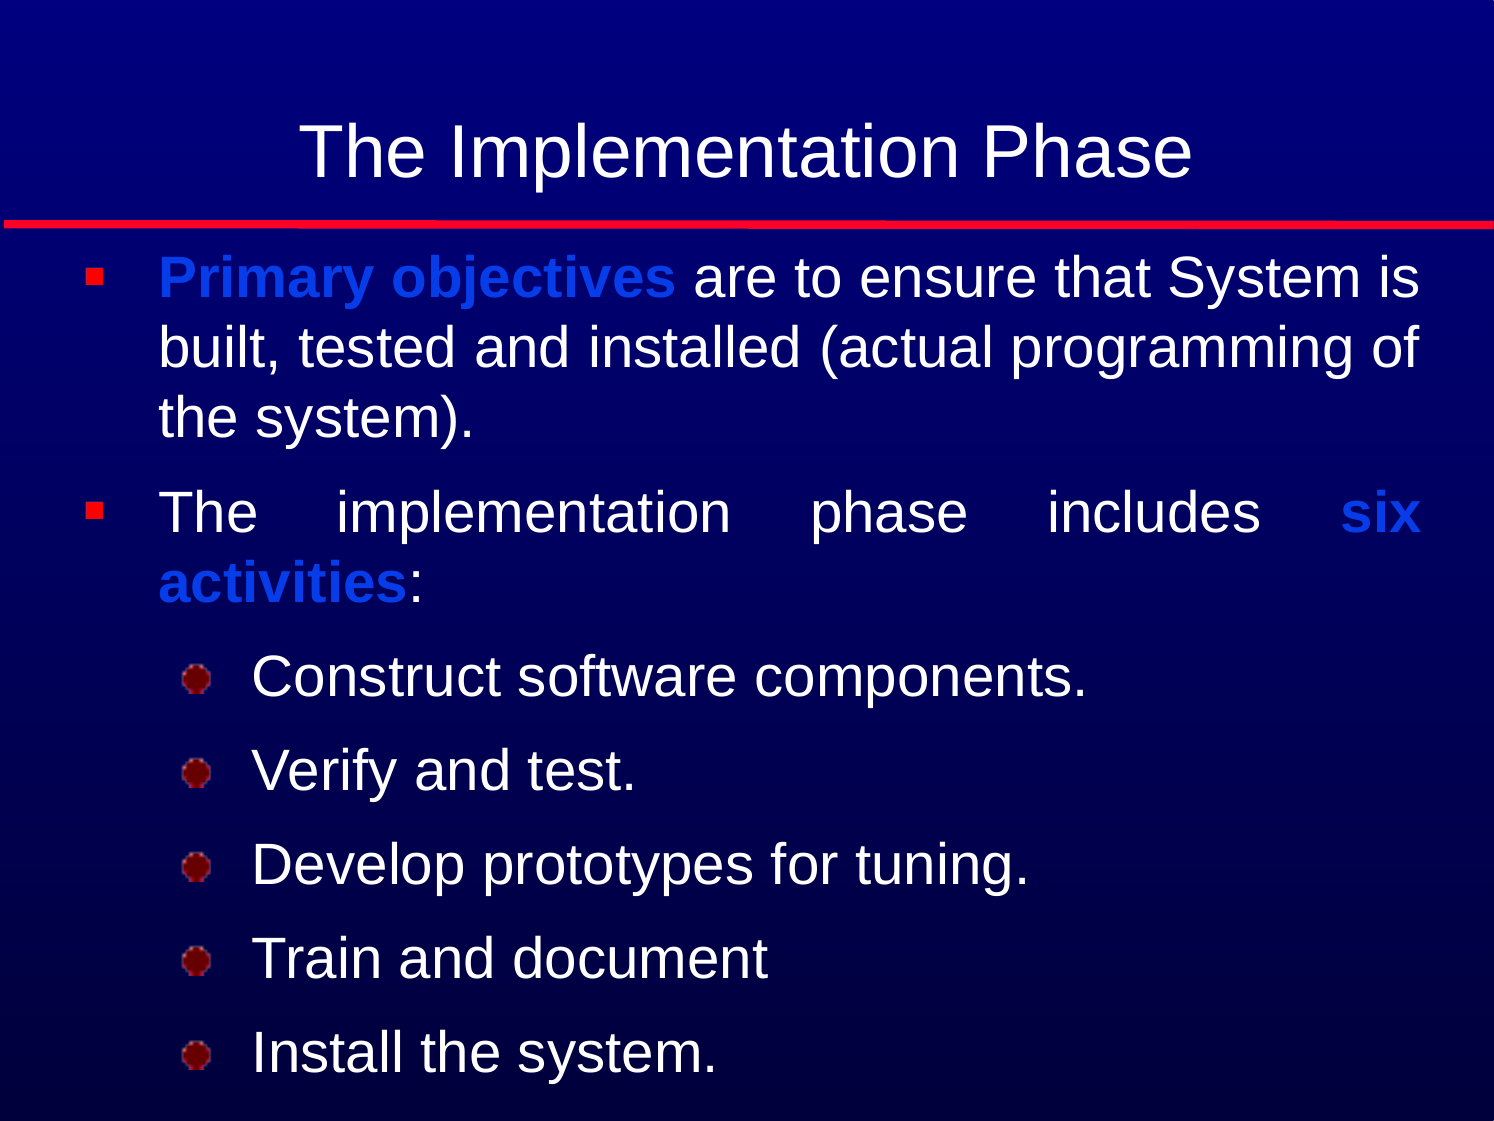

# The Implementation Phase
Primary objectives are to ensure that System is built, tested and installed (actual programming of the system).
The implementation phase includes six activities:
Construct software components.
Verify and test.
Develop prototypes for tuning.
Train and document
Install the system.
.